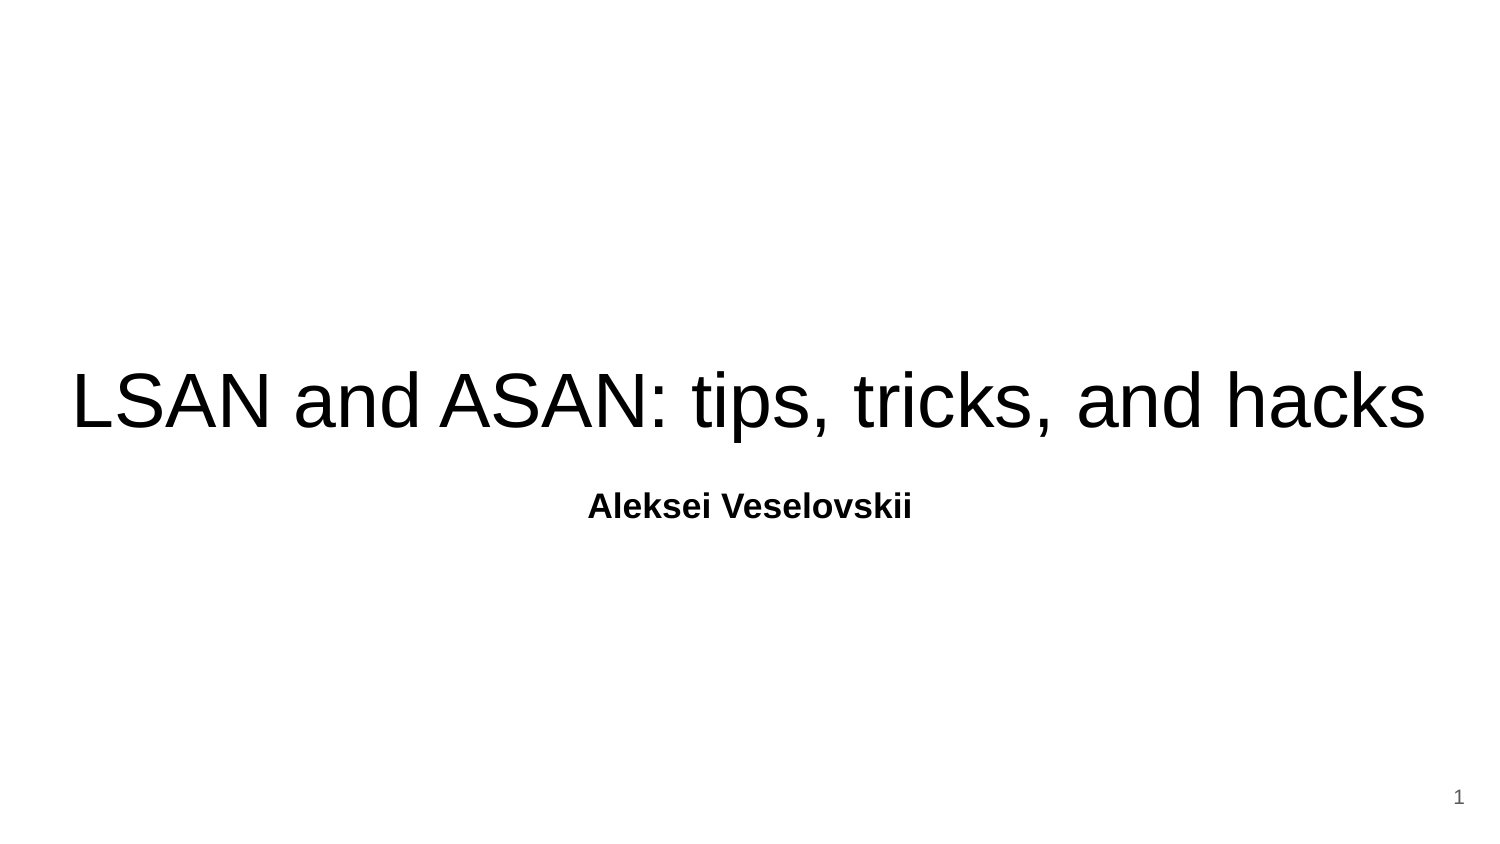

# LSAN and ASAN: tips, tricks, and hacks
Aleksei Veselovskii

1